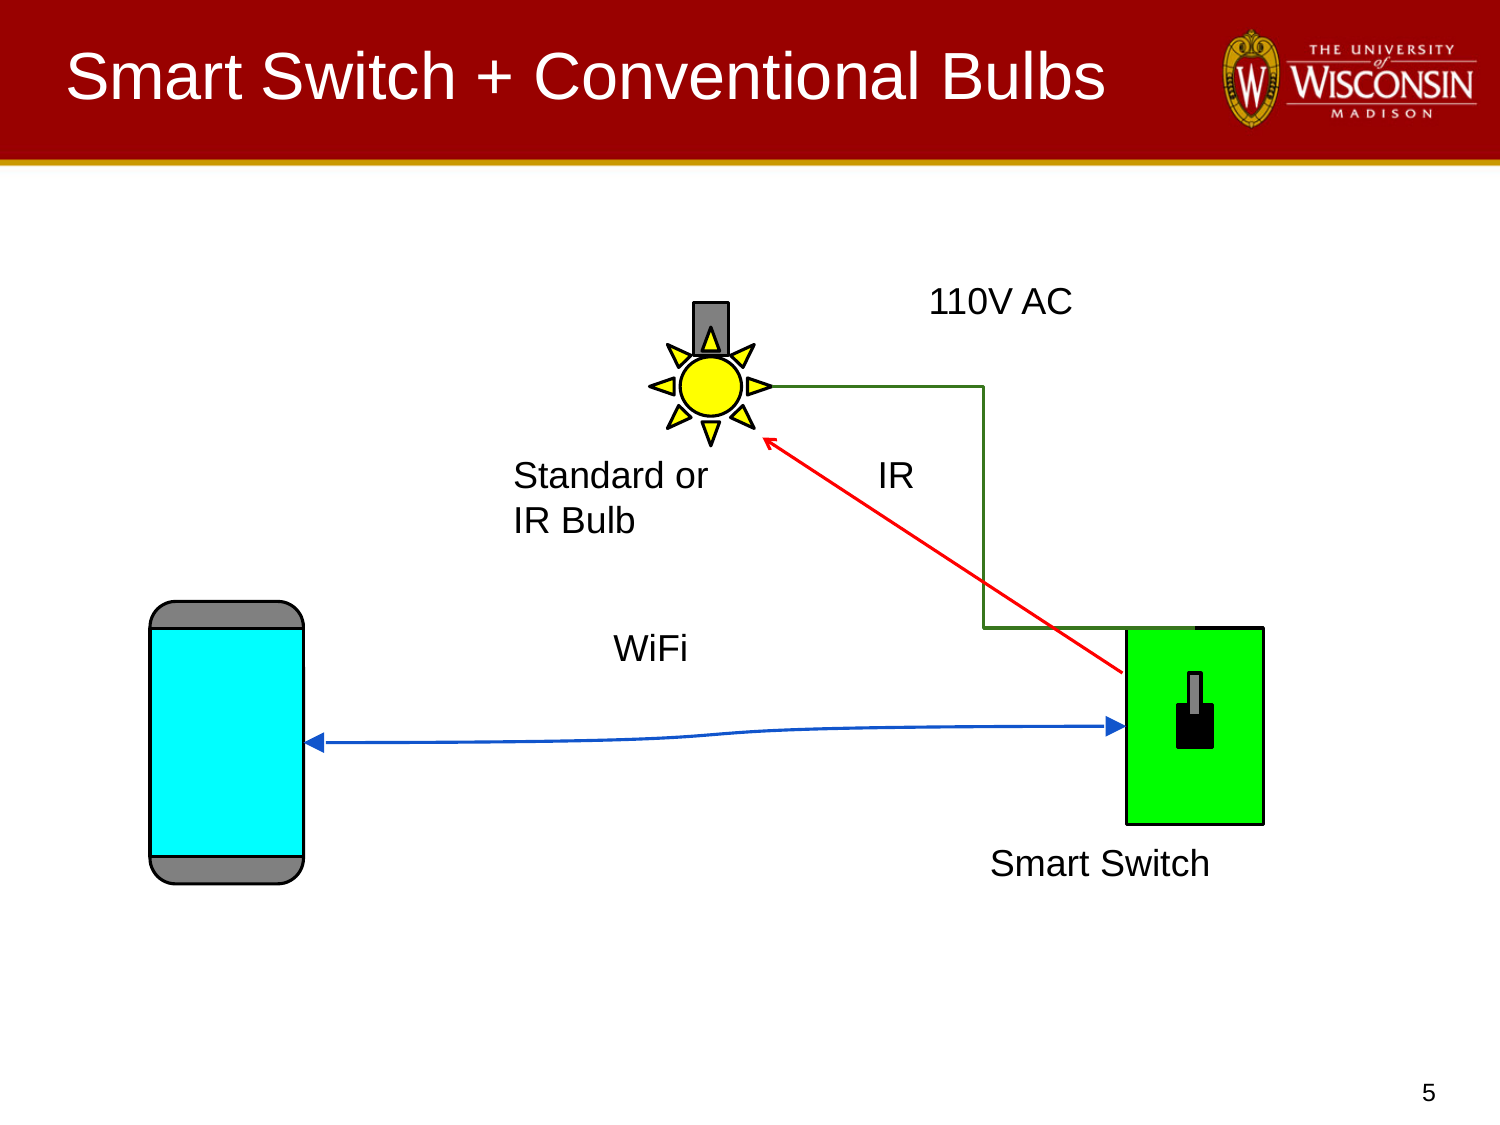

# Smart Switch + Conventional Bulbs
110V AC

Smart Switch
WiFi
Standard or
IR Bulb
IR